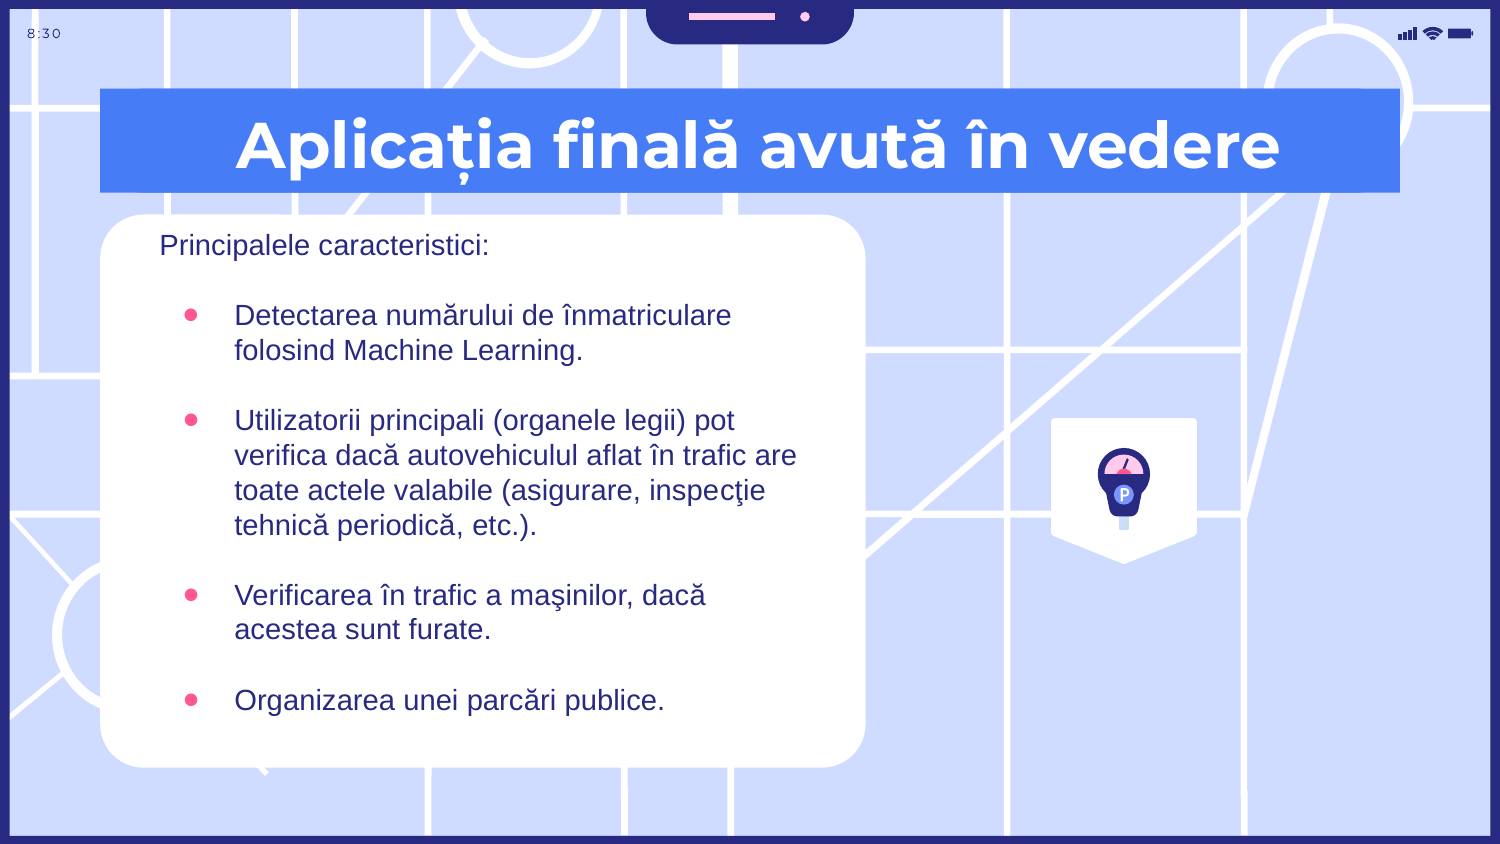

# Aplicaţia finală avută în vedere
Principalele caracteristici:

Detectarea numărului de înmatriculare folosind Machine Learning.

Utilizatorii principali (organele legii) pot verifica dacă autovehiculul aflat în trafic are toate actele valabile (asigurare, inspecţie tehnică periodică, etc.).

Verificarea în trafic a maşinilor, dacă acestea sunt furate.

Organizarea unei parcări publice.